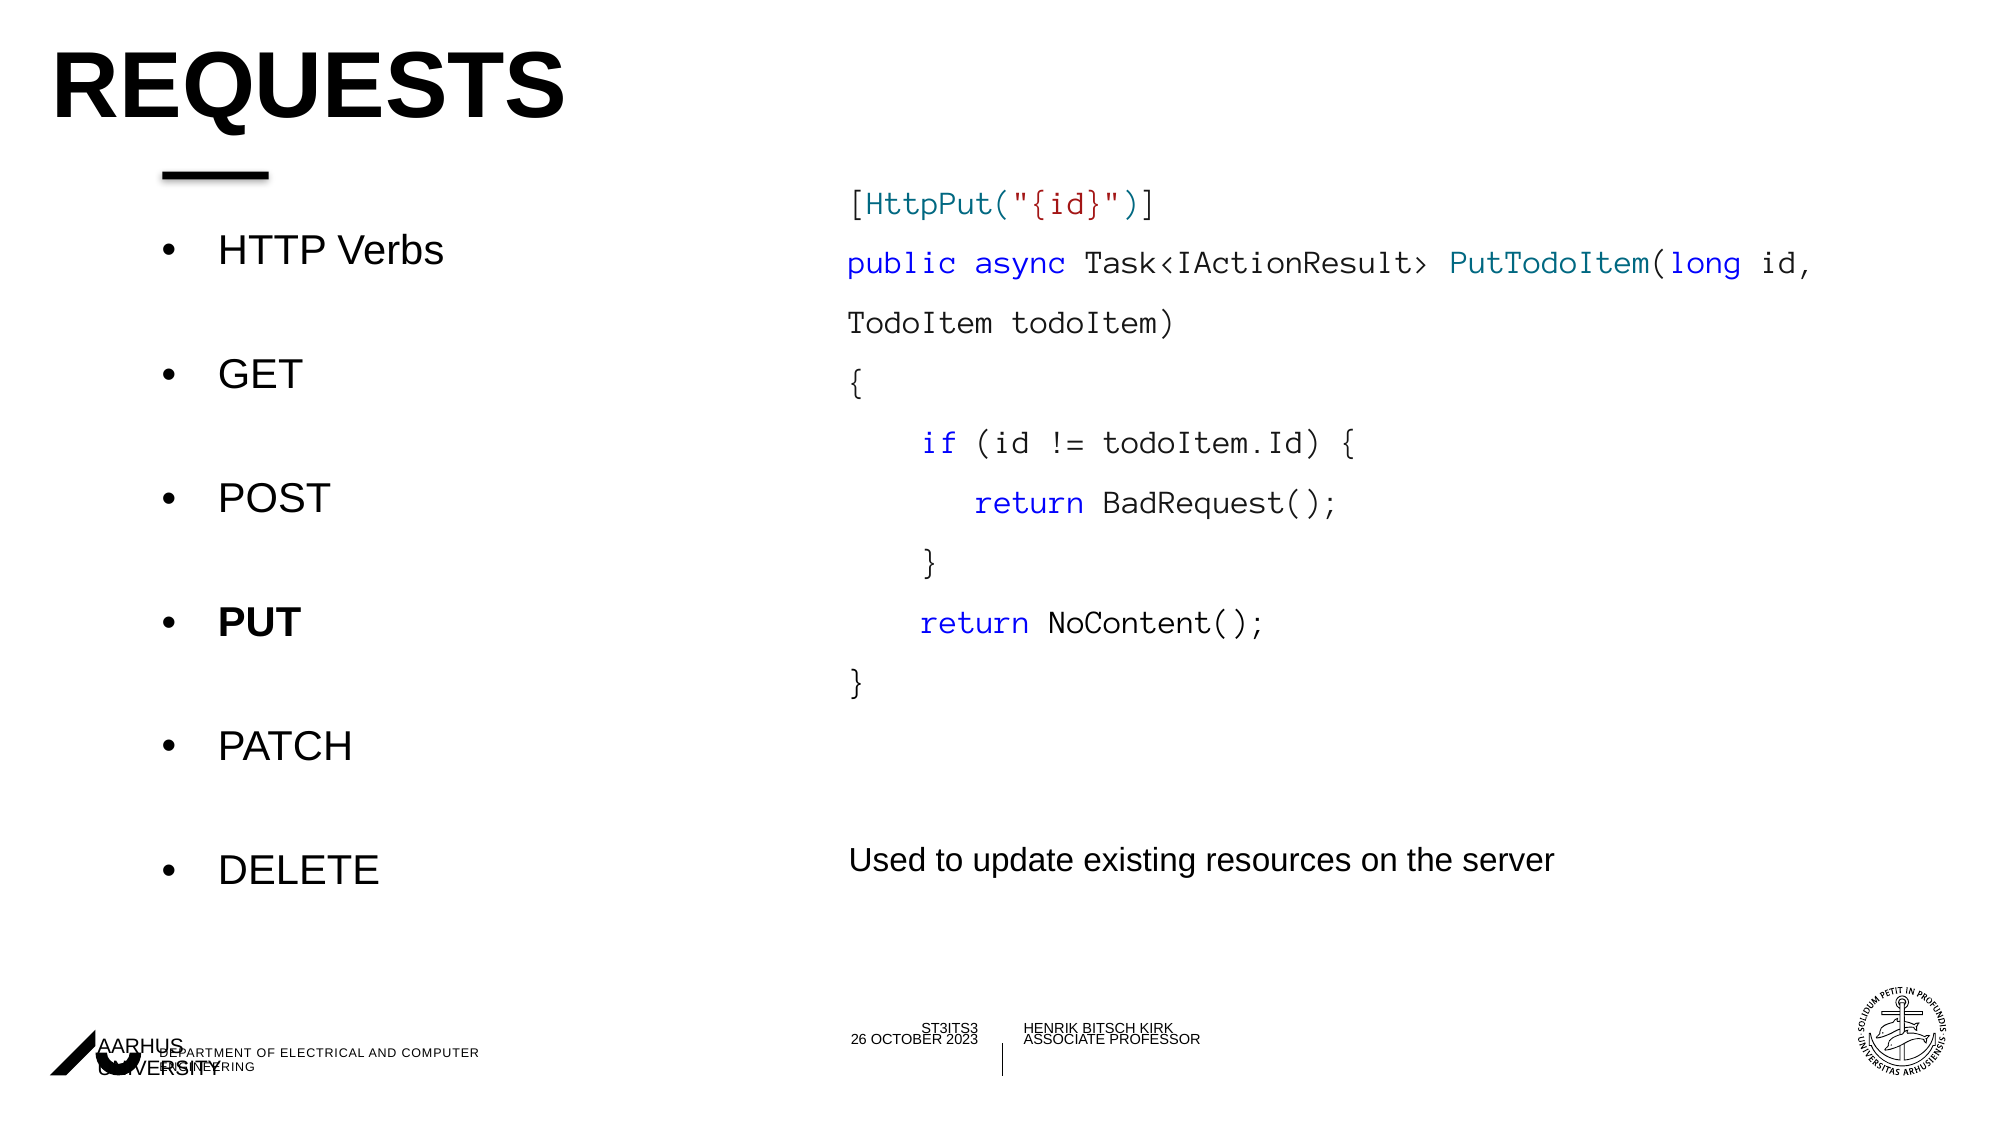

# Requests
[HttpPut("{id}")]
public async Task<IActionResult> PutTodoItem(long id, TodoItem todoItem)
{
    if (id != todoItem.Id) {
       return BadRequest();
    }
    return NoContent();
}
HTTP Verbs

GET

POST

PUT

PATCH

DELETE
Used to update existing resources on the server
02/11/202326/10/2023